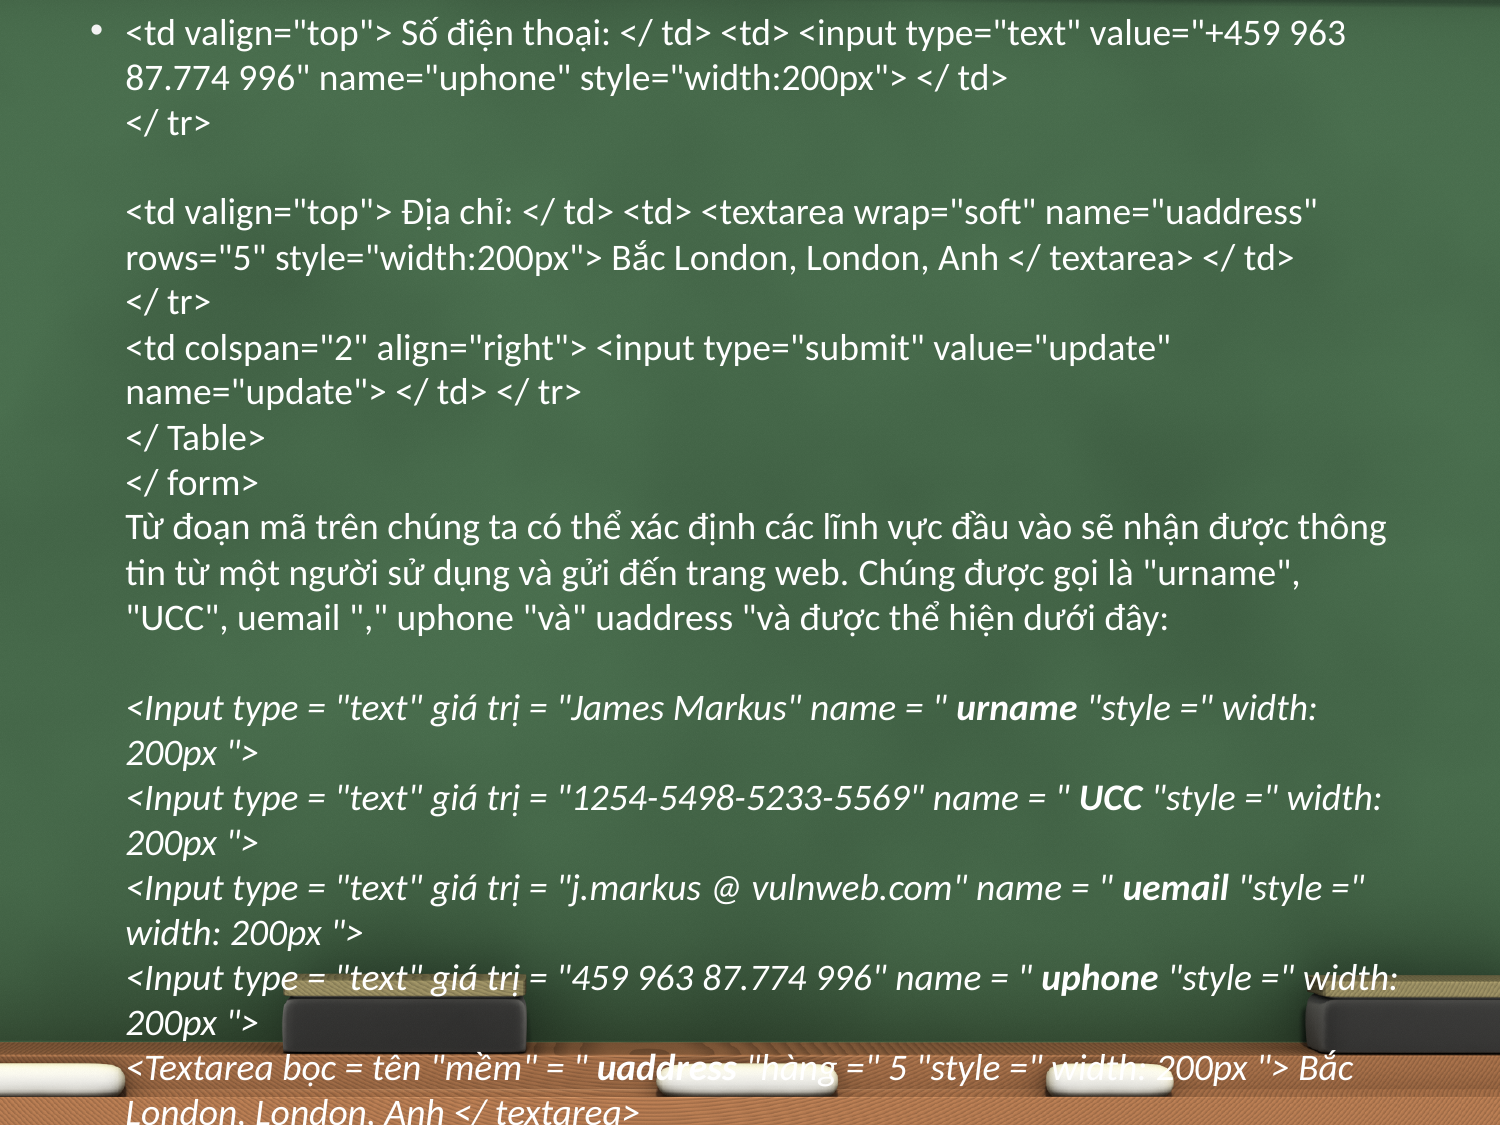

# <td valign="top"> Số điện thoại: </ td> <td> <input type="text" value="+459 963 87.774 996" name="uphone" style="width:200px"> </ td>  </ tr> <td valign="top"> Địa chỉ: </ td> <td> <textarea wrap="soft" name="uaddress" rows="5" style="width:200px"> Bắc London, London, Anh </ textarea> </ td>  </ tr> <td colspan="2" align="right"> <input type="submit" value="update" name="update"> </ td> </ tr> </ Table>  </ form> Từ đoạn mã trên chúng ta có thể xác định các lĩnh vực đầu vào sẽ nhận được thông tin từ một người sử dụng và gửi đến trang web. Chúng được gọi là "urname", "UCC", uemail "," uphone "và" uaddress "và được thể hiện dưới đây: <Input type = "text" giá trị = "James Markus" name = " urname "style =" width: 200px "> <Input type = "text" giá trị = "1254-5498-5233-5569" name = " UCC "style =" width: 200px "> <Input type = "text" giá trị = "j.markus @ vulnweb.com" name = " uemail "style =" width: 200px "> <Input type = "text" giá trị = "459 963 87.774 996" name = " uphone "style =" width: 200px "> <Textarea bọc = tên "mềm" = " uaddress "hàng =" 5 "style =" width: 200px "> Bắc London, London, Anh </ textarea>